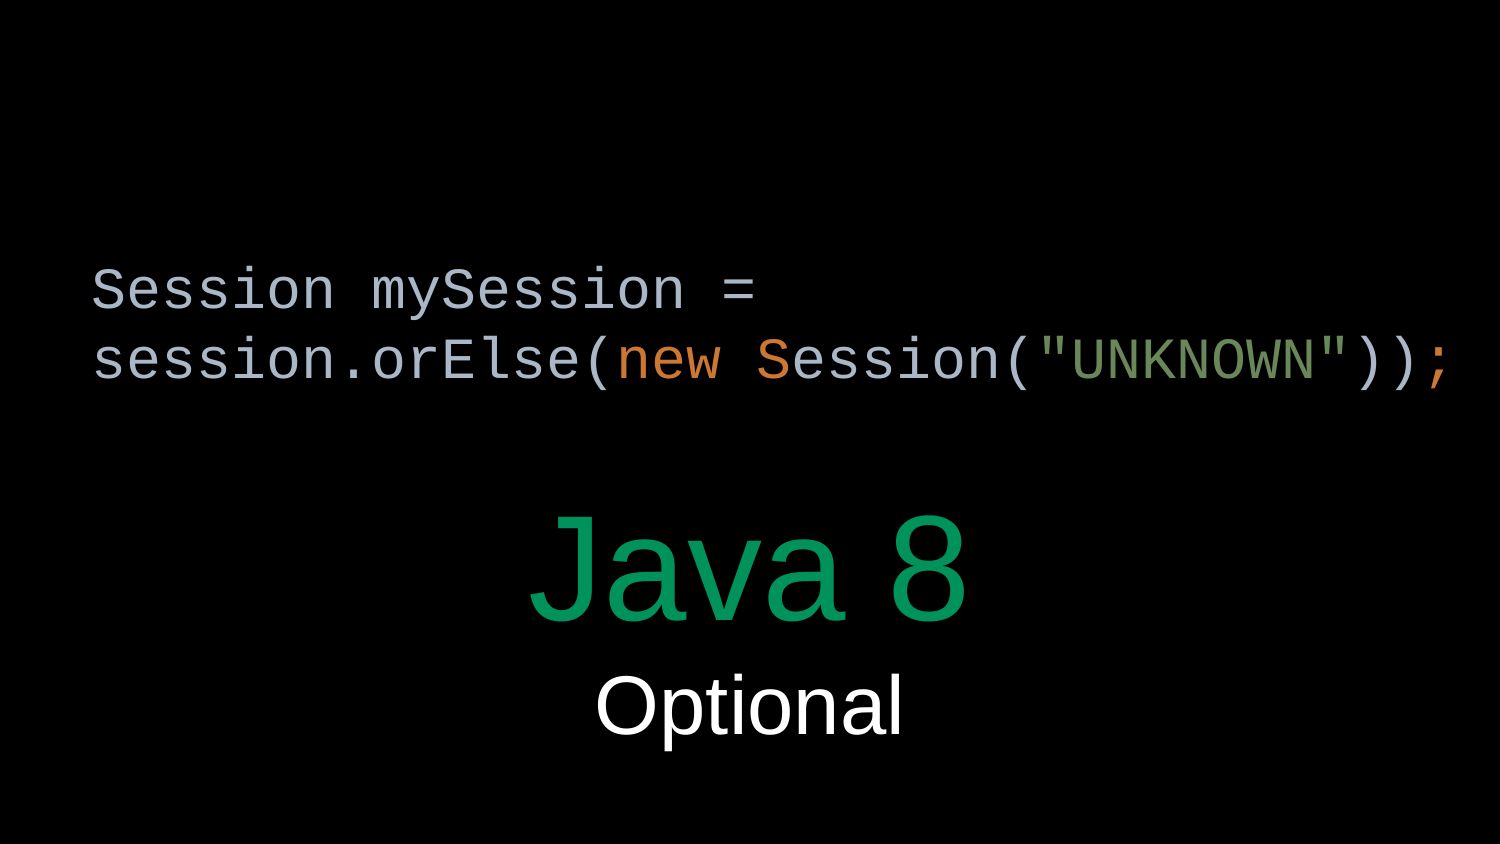

Session mySession =
session.orElse(new Session("UNKNOWN"));
Java 8
Optional